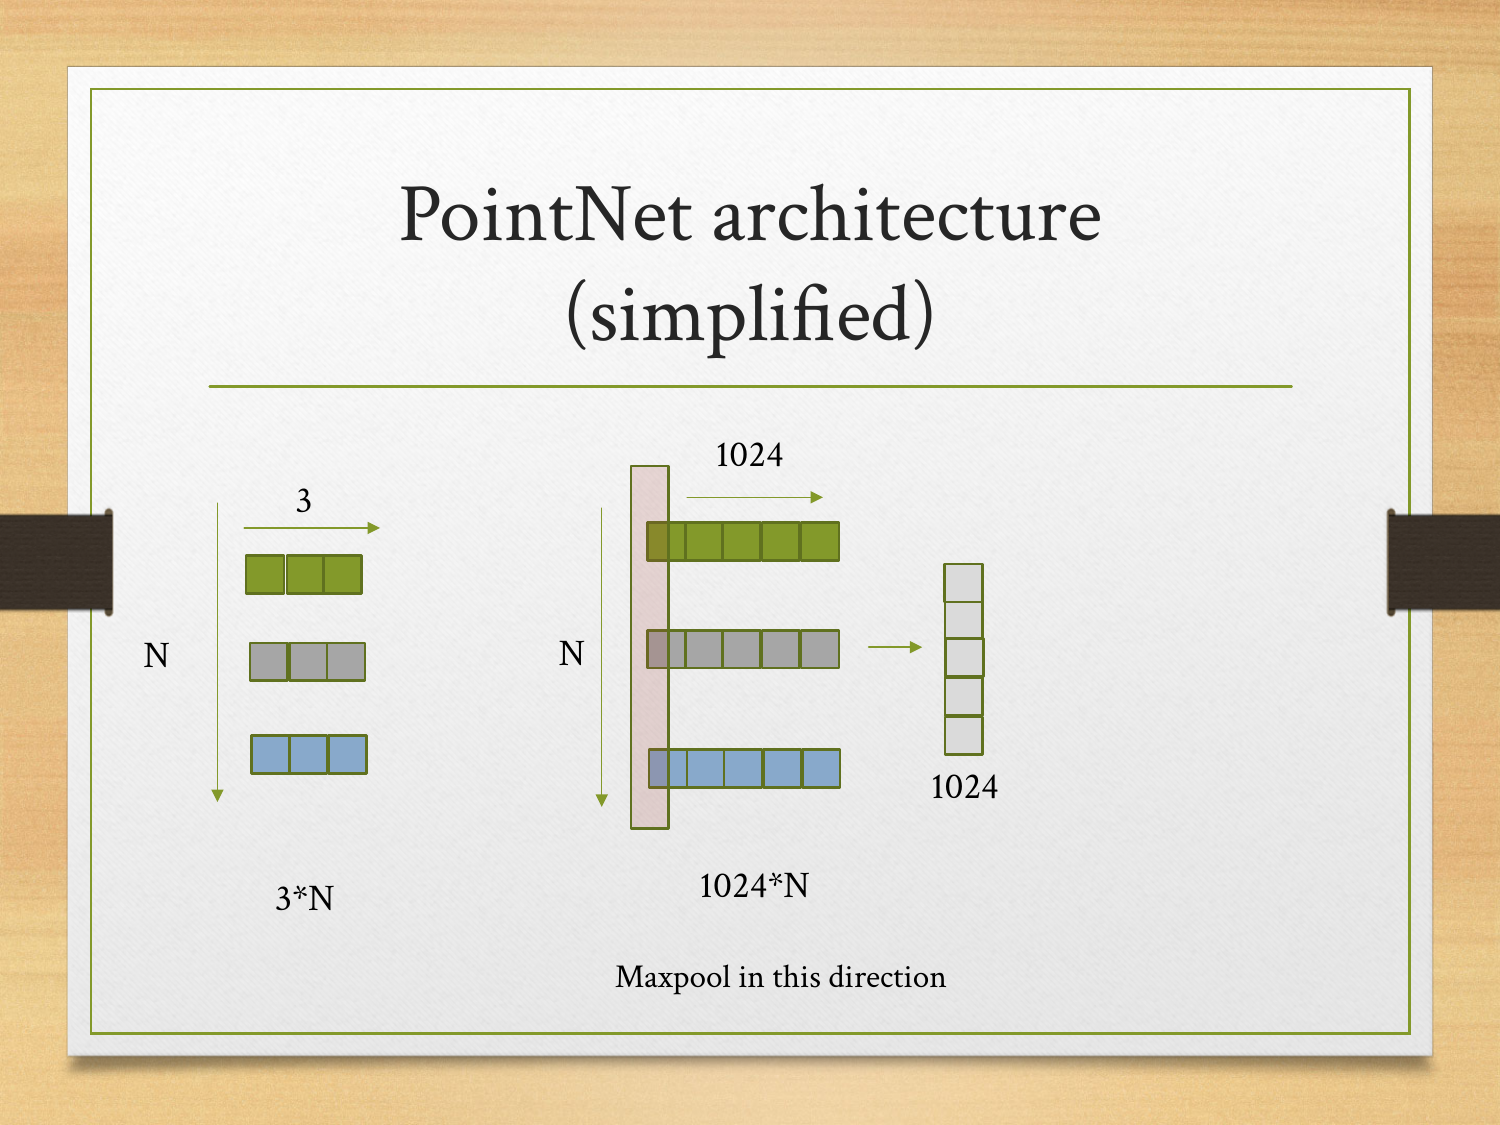

# PointNet architecture (simplified)
1024

3

N
N

1024
1024*N
3*N
Maxpool in this direction